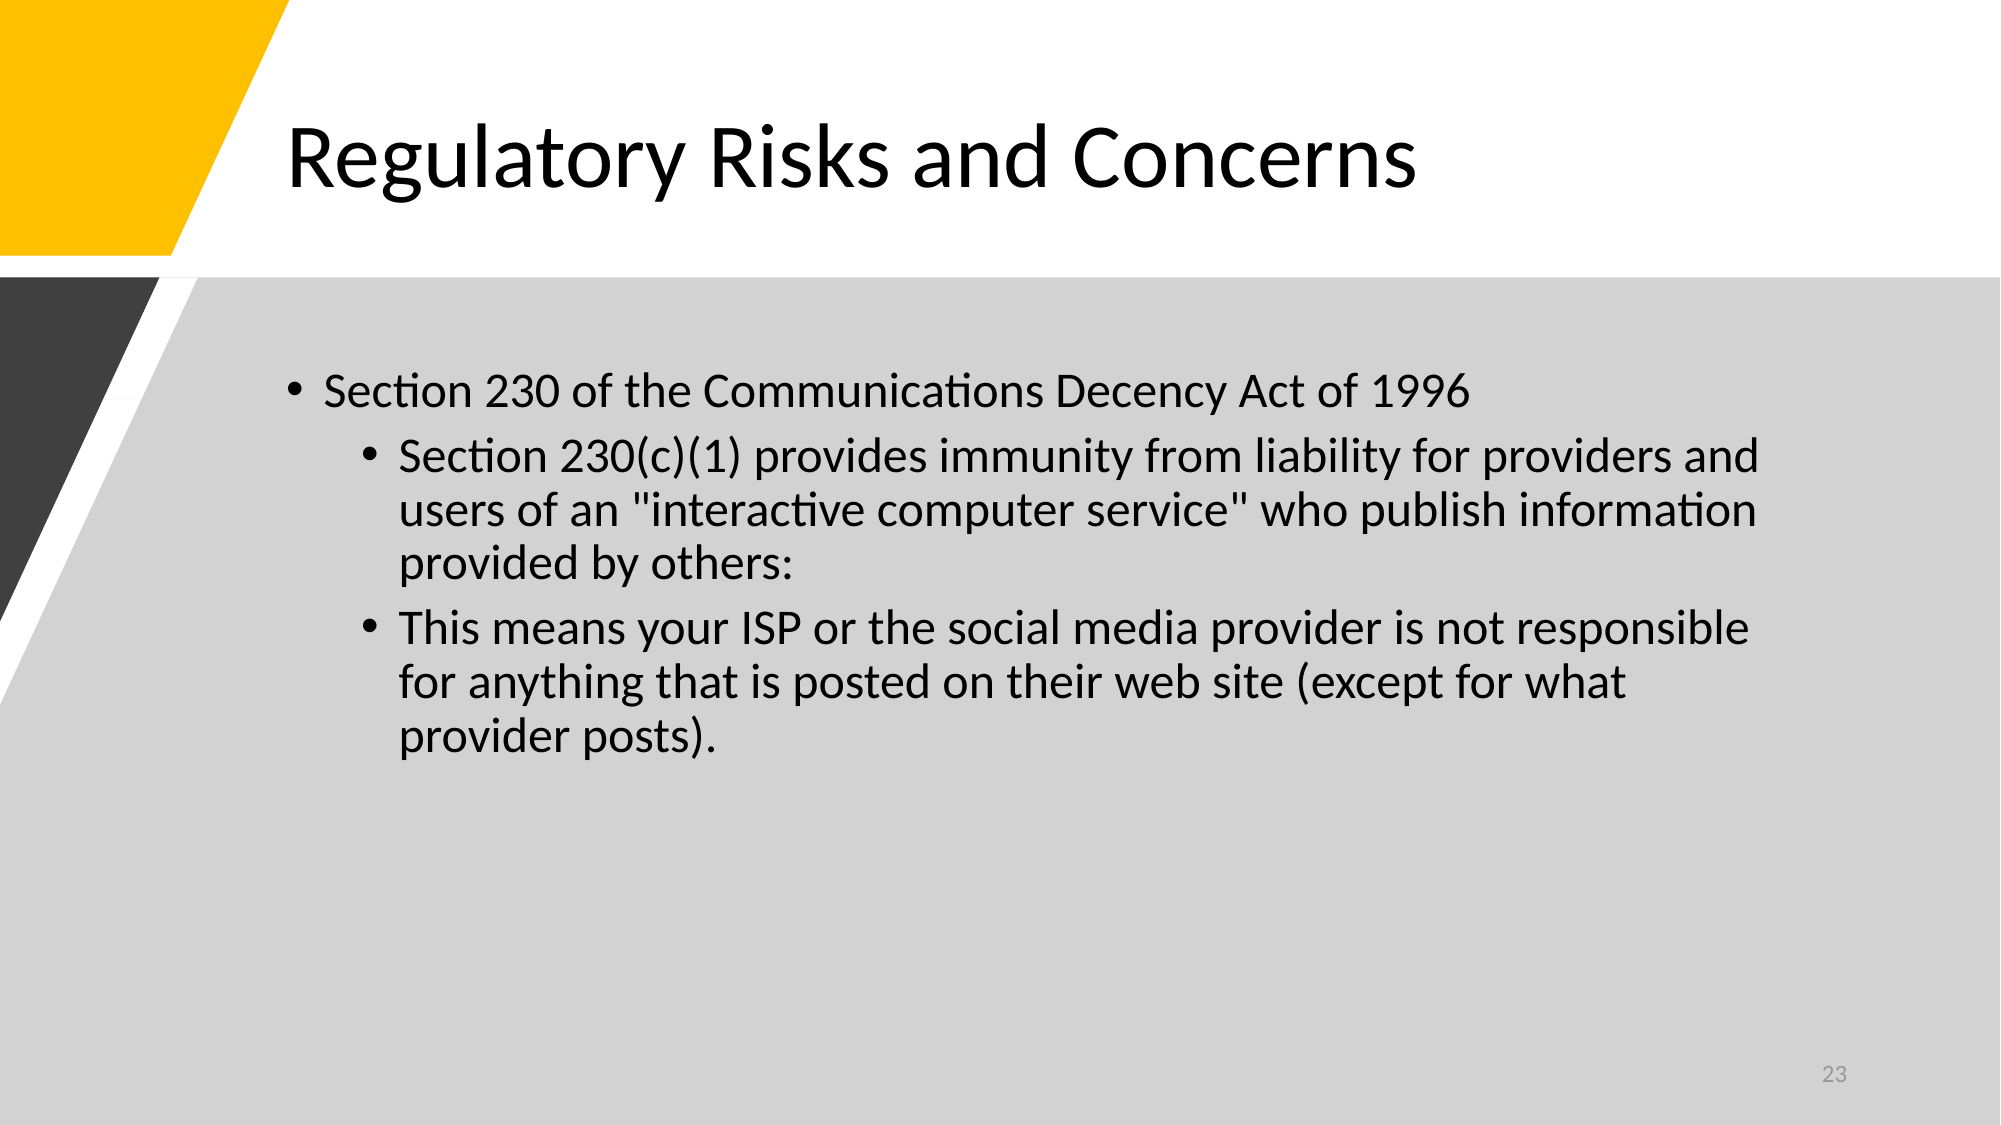

# Regulatory Risks and Concerns

Section 230 of the Communications Decency Act of 1996
Section 230(c)(1) provides immunity from liability for providers and users of an "interactive computer service" who publish information provided by others:
This means your ISP or the social media provider is not responsible for anything that is posted on their web site (except for what provider posts).

23